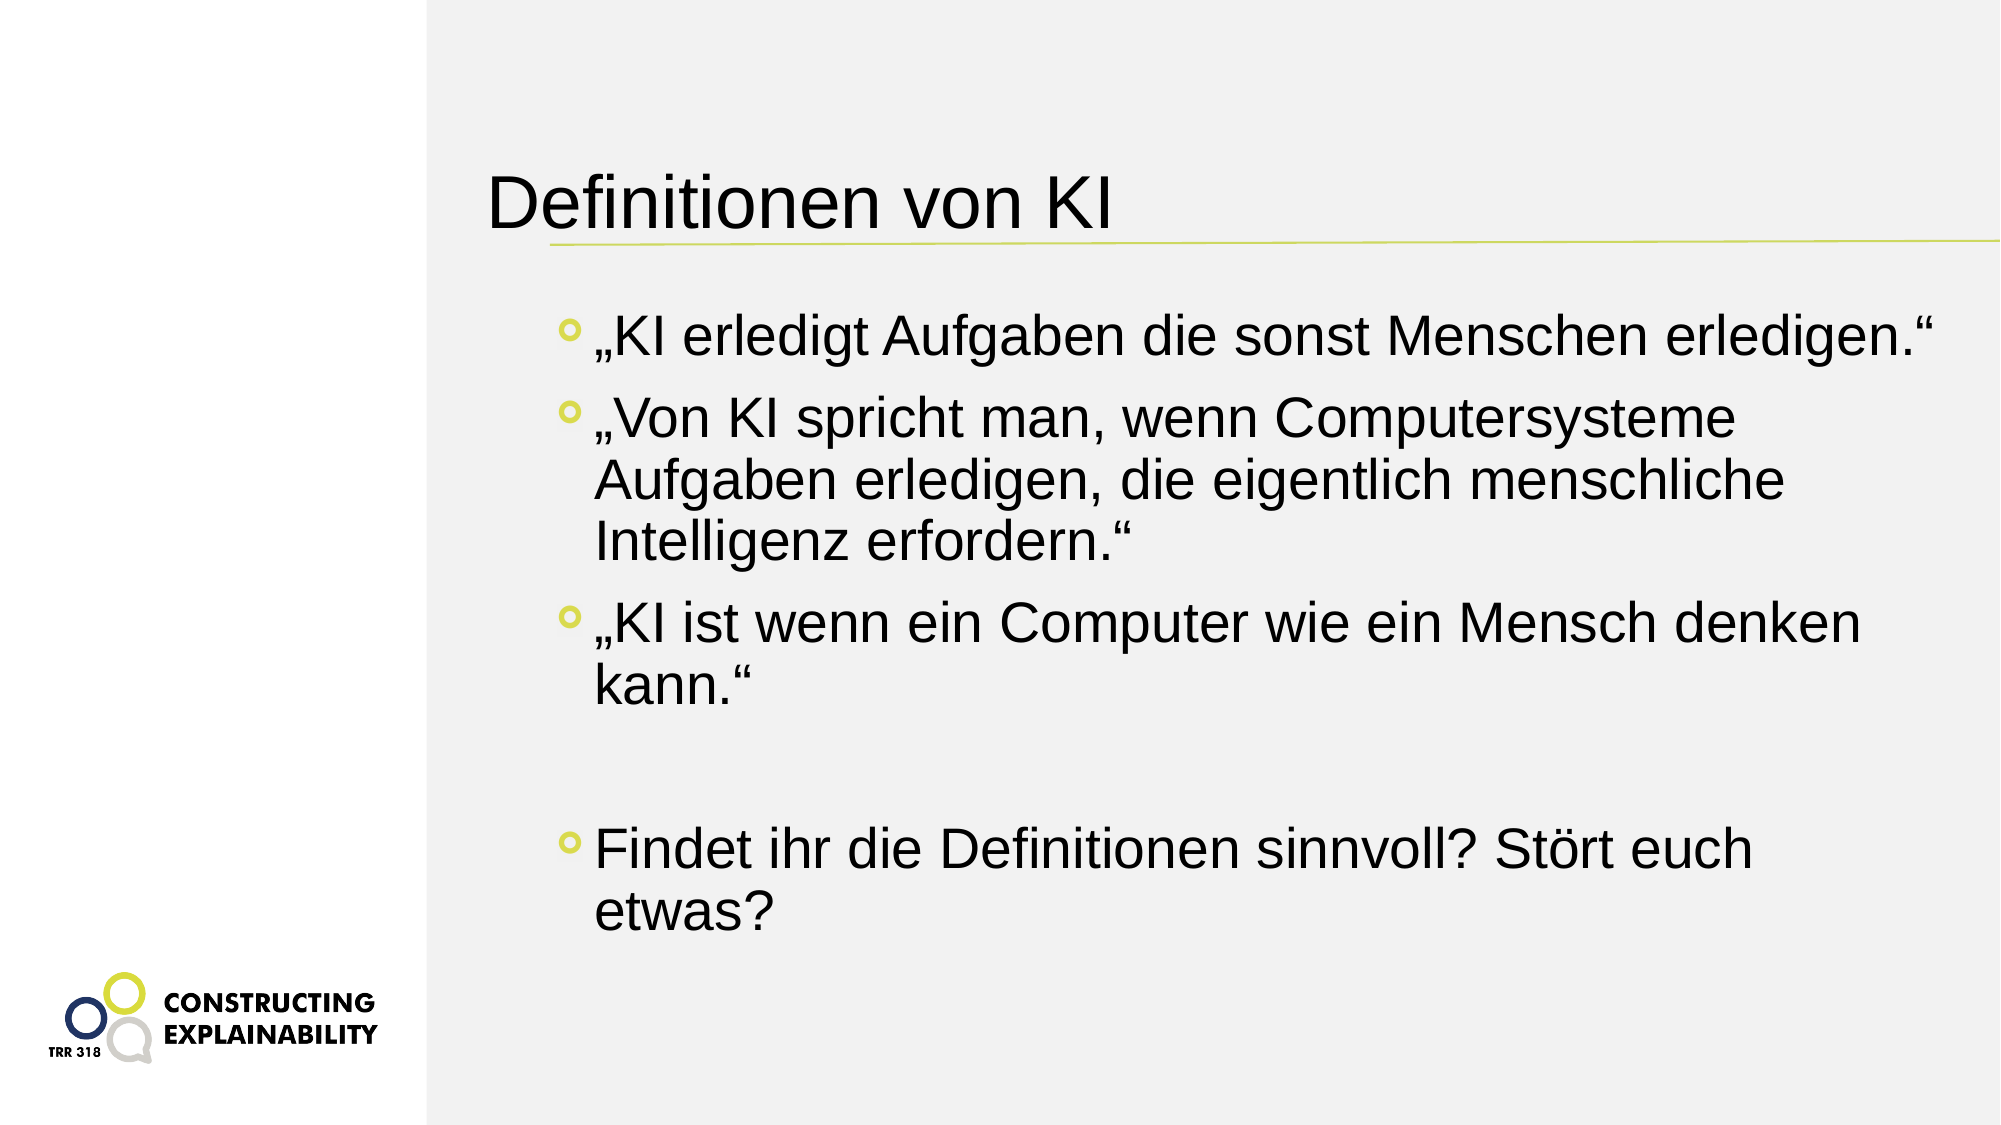

# Definitionen von KI
„KI erledigt Aufgaben die sonst Menschen erledigen.“
„Von KI spricht man, wenn Computersysteme Aufgaben erledigen, die eigentlich menschliche Intelligenz erfordern.“
„KI ist wenn ein Computer wie ein Mensch denken kann.“

Findet ihr die Definitionen sinnvoll? Stört euch etwas?